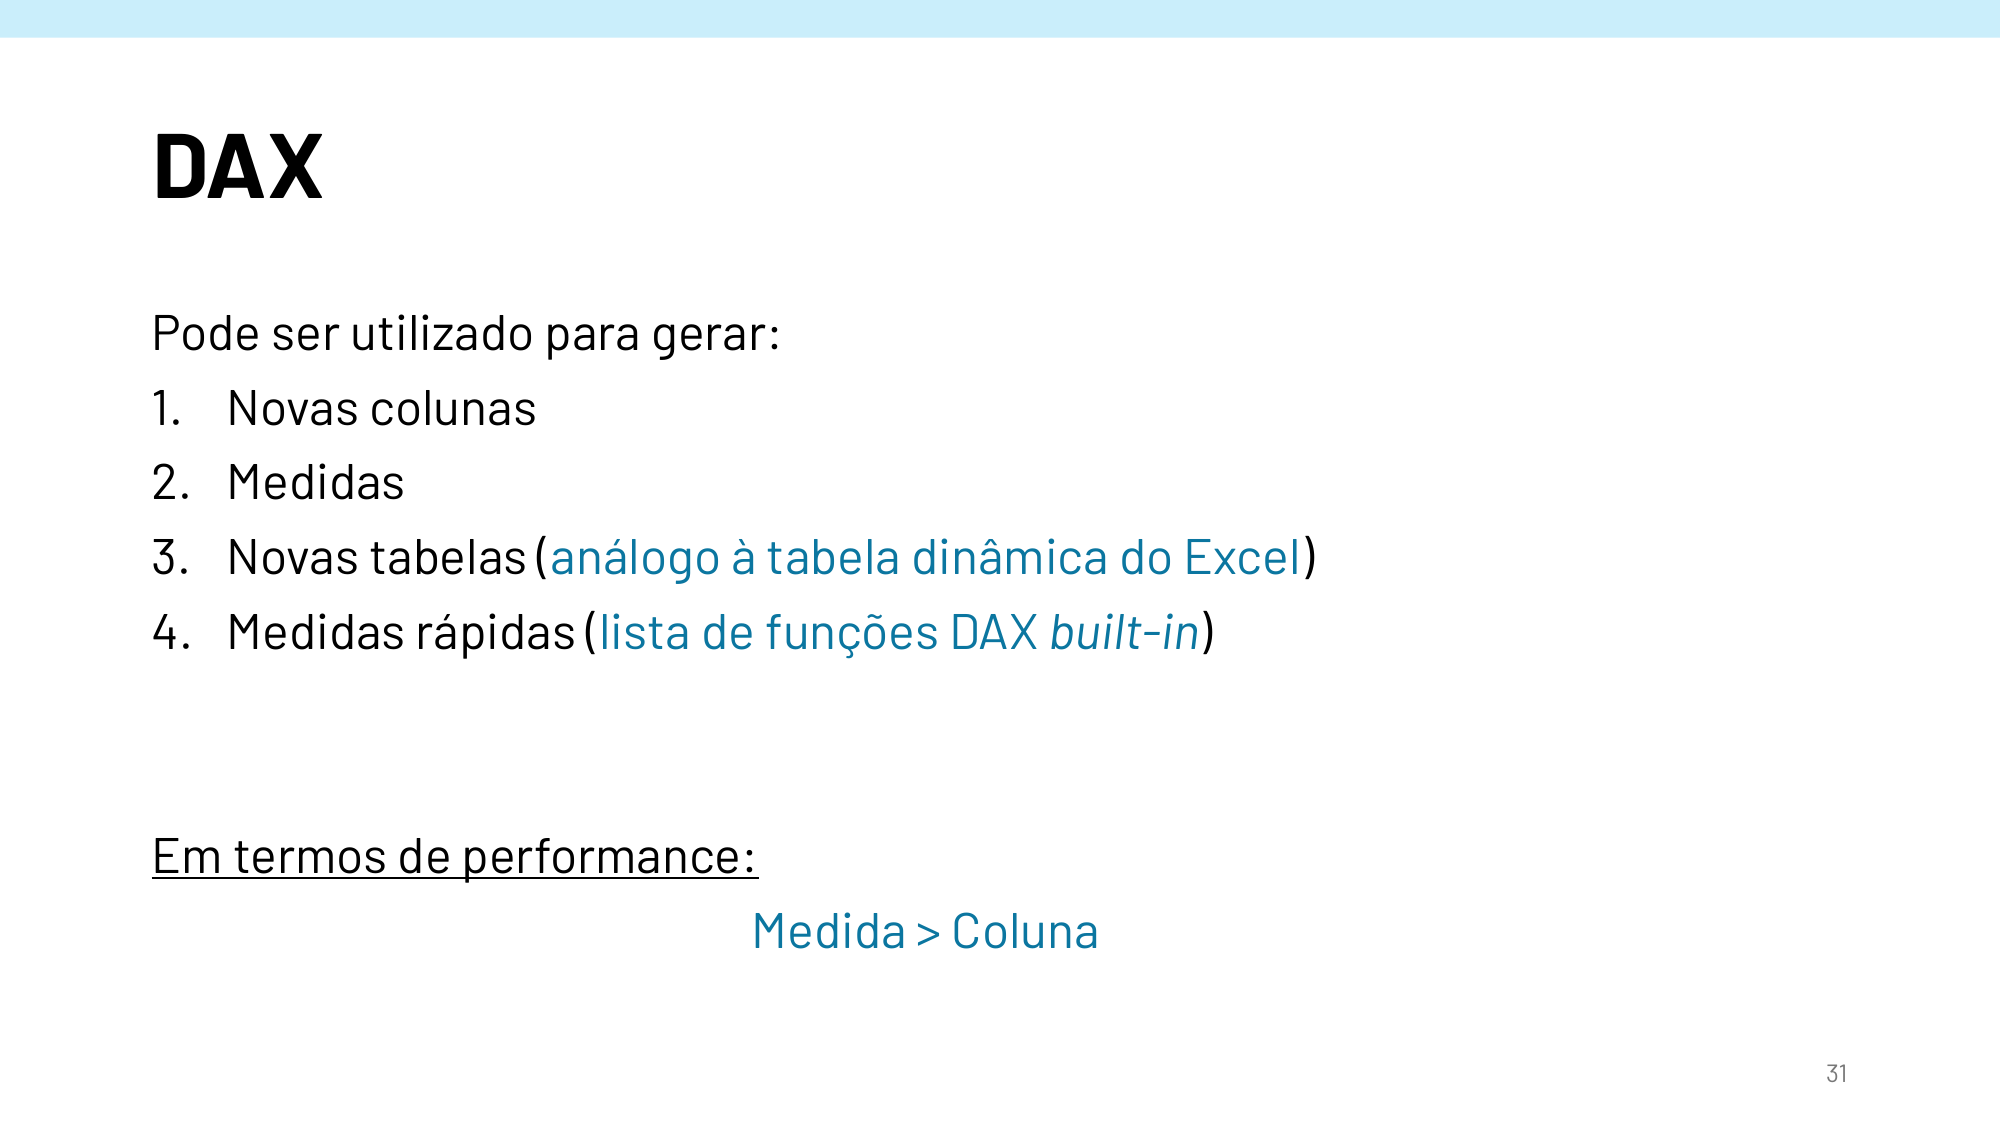

# DAX
Pode ser utilizado para gerar:
Novas colunas
Medidas
Novas tabelas (análogo à tabela dinâmica do Excel)
Medidas rápidas (lista de funções DAX built-in)

Em termos de performance:
				Medida > Coluna
31